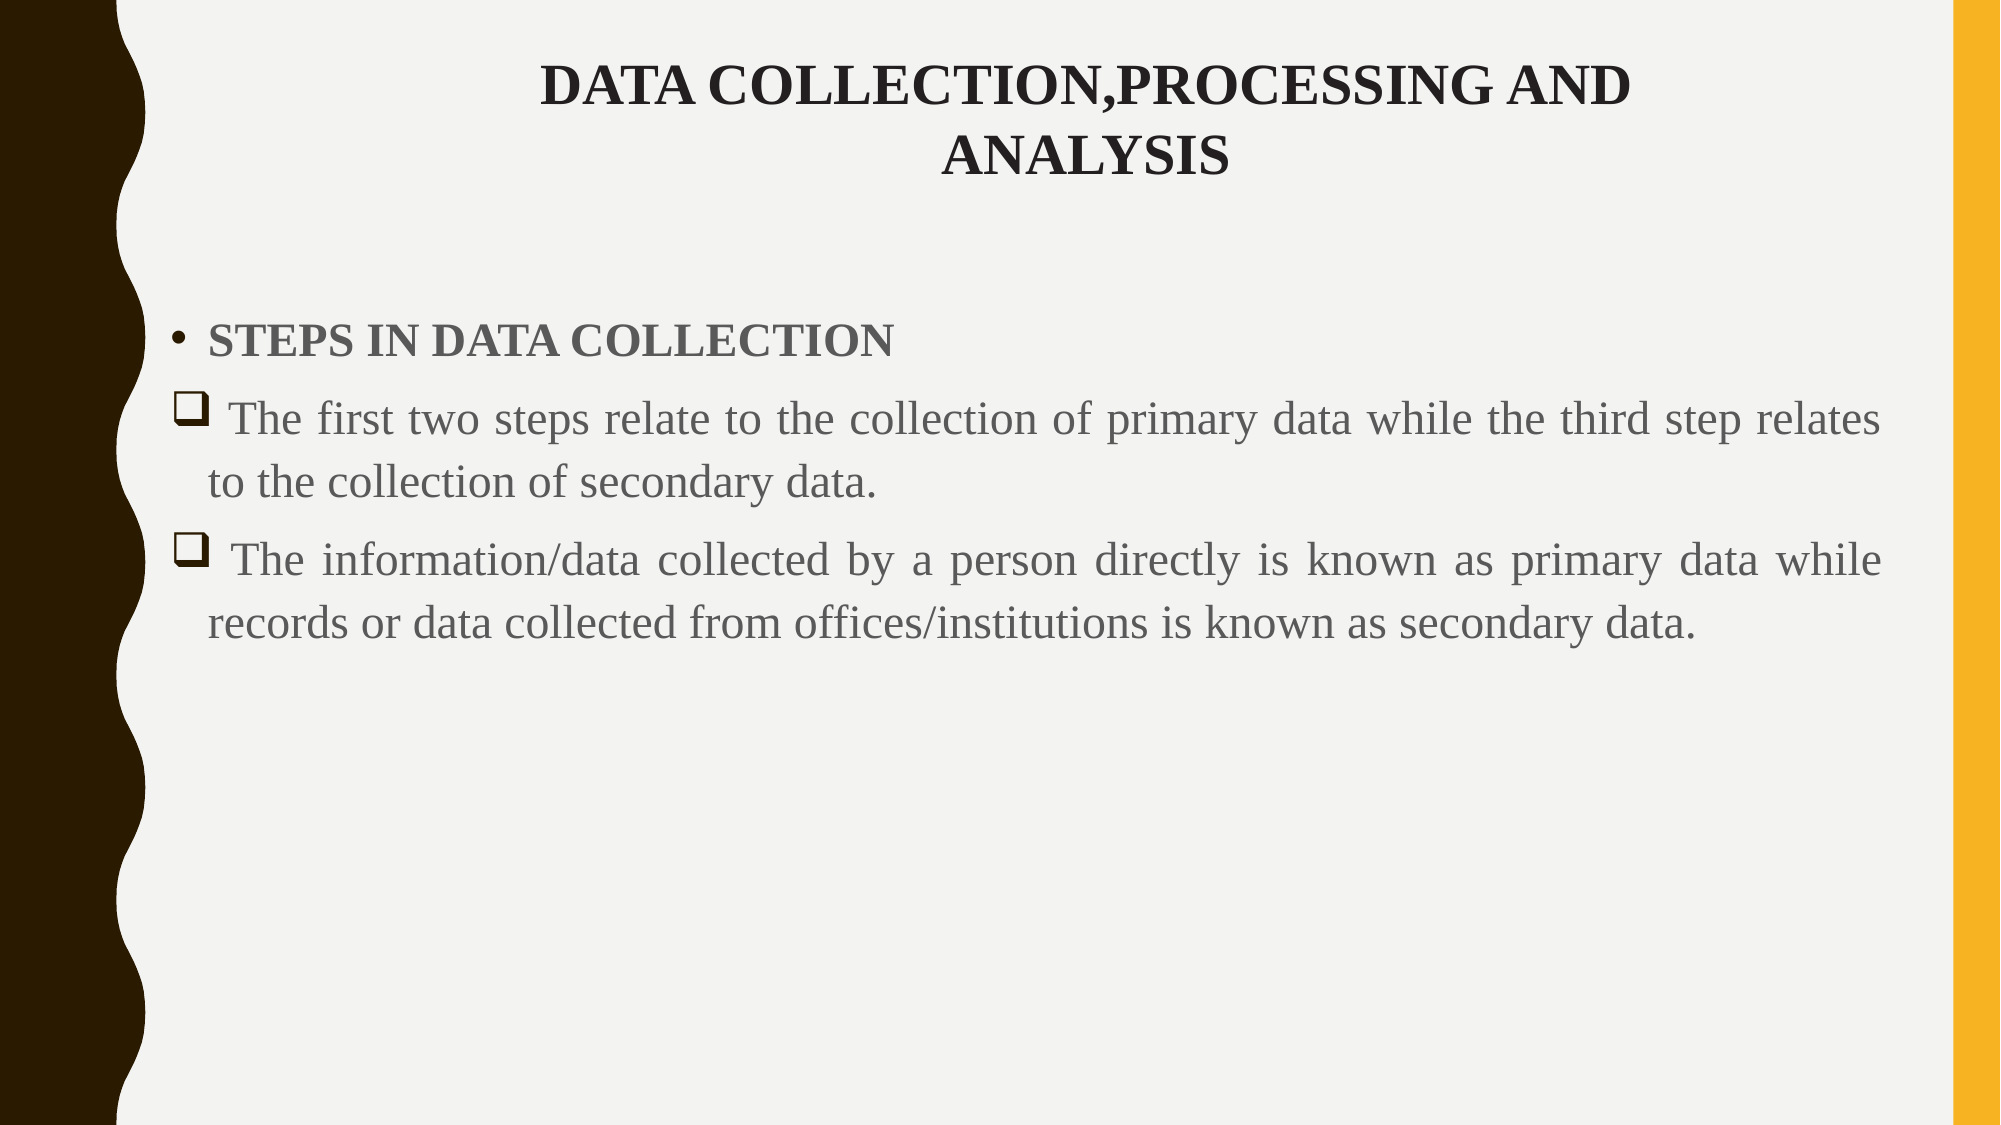

DATA COLLECTION,PROCESSING AND
ANALYSIS
STEPS IN DATA COLLECTION
 The first two steps relate to the collection of primary data while the third step relates to the collection of secondary data.
 The information/data collected by a person directly is known as primary data while records or data collected from offices/institutions is known as secondary data.